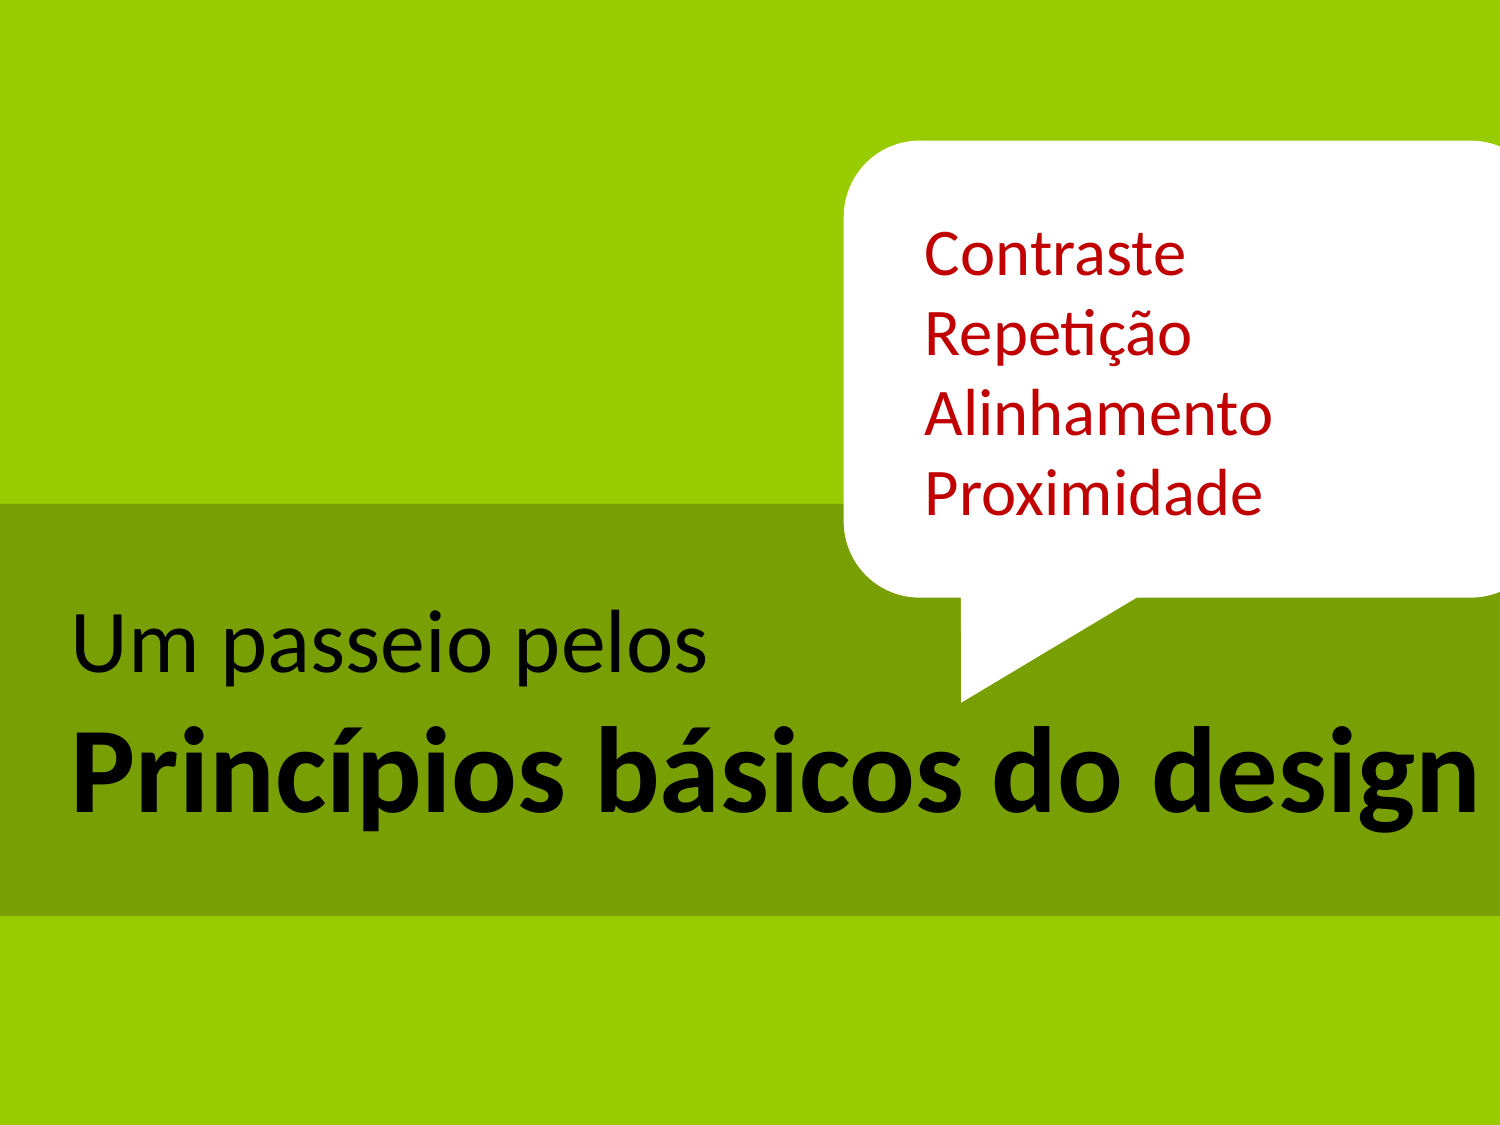

Contraste
Repetição
Alinhamento Proximidade
# Um passeio pelos Princípios básicos do design